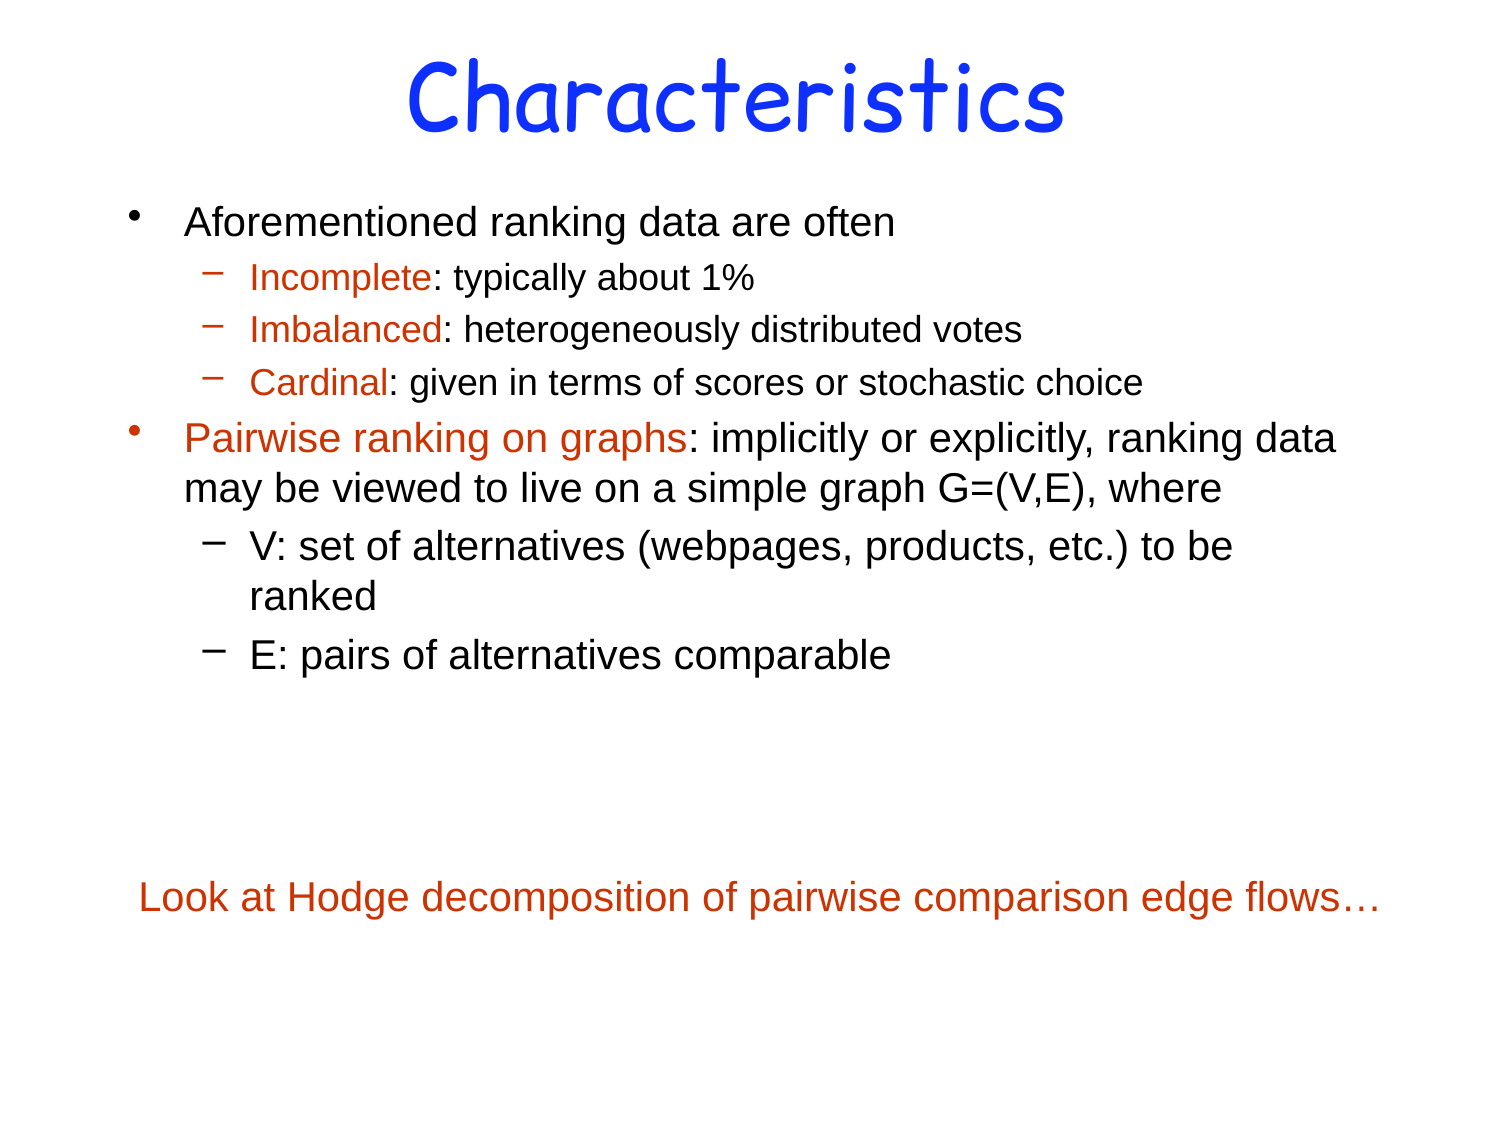

# Characteristics
Aforementioned ranking data are often
Incomplete: typically about 1%
Imbalanced: heterogeneously distributed votes
Cardinal: given in terms of scores or stochastic choice
Pairwise ranking on graphs: implicitly or explicitly, ranking data may be viewed to live on a simple graph G=(V,E), where
V: set of alternatives (webpages, products, etc.) to be ranked
E: pairs of alternatives comparable

Look at Hodge decomposition of pairwise comparison edge flows…